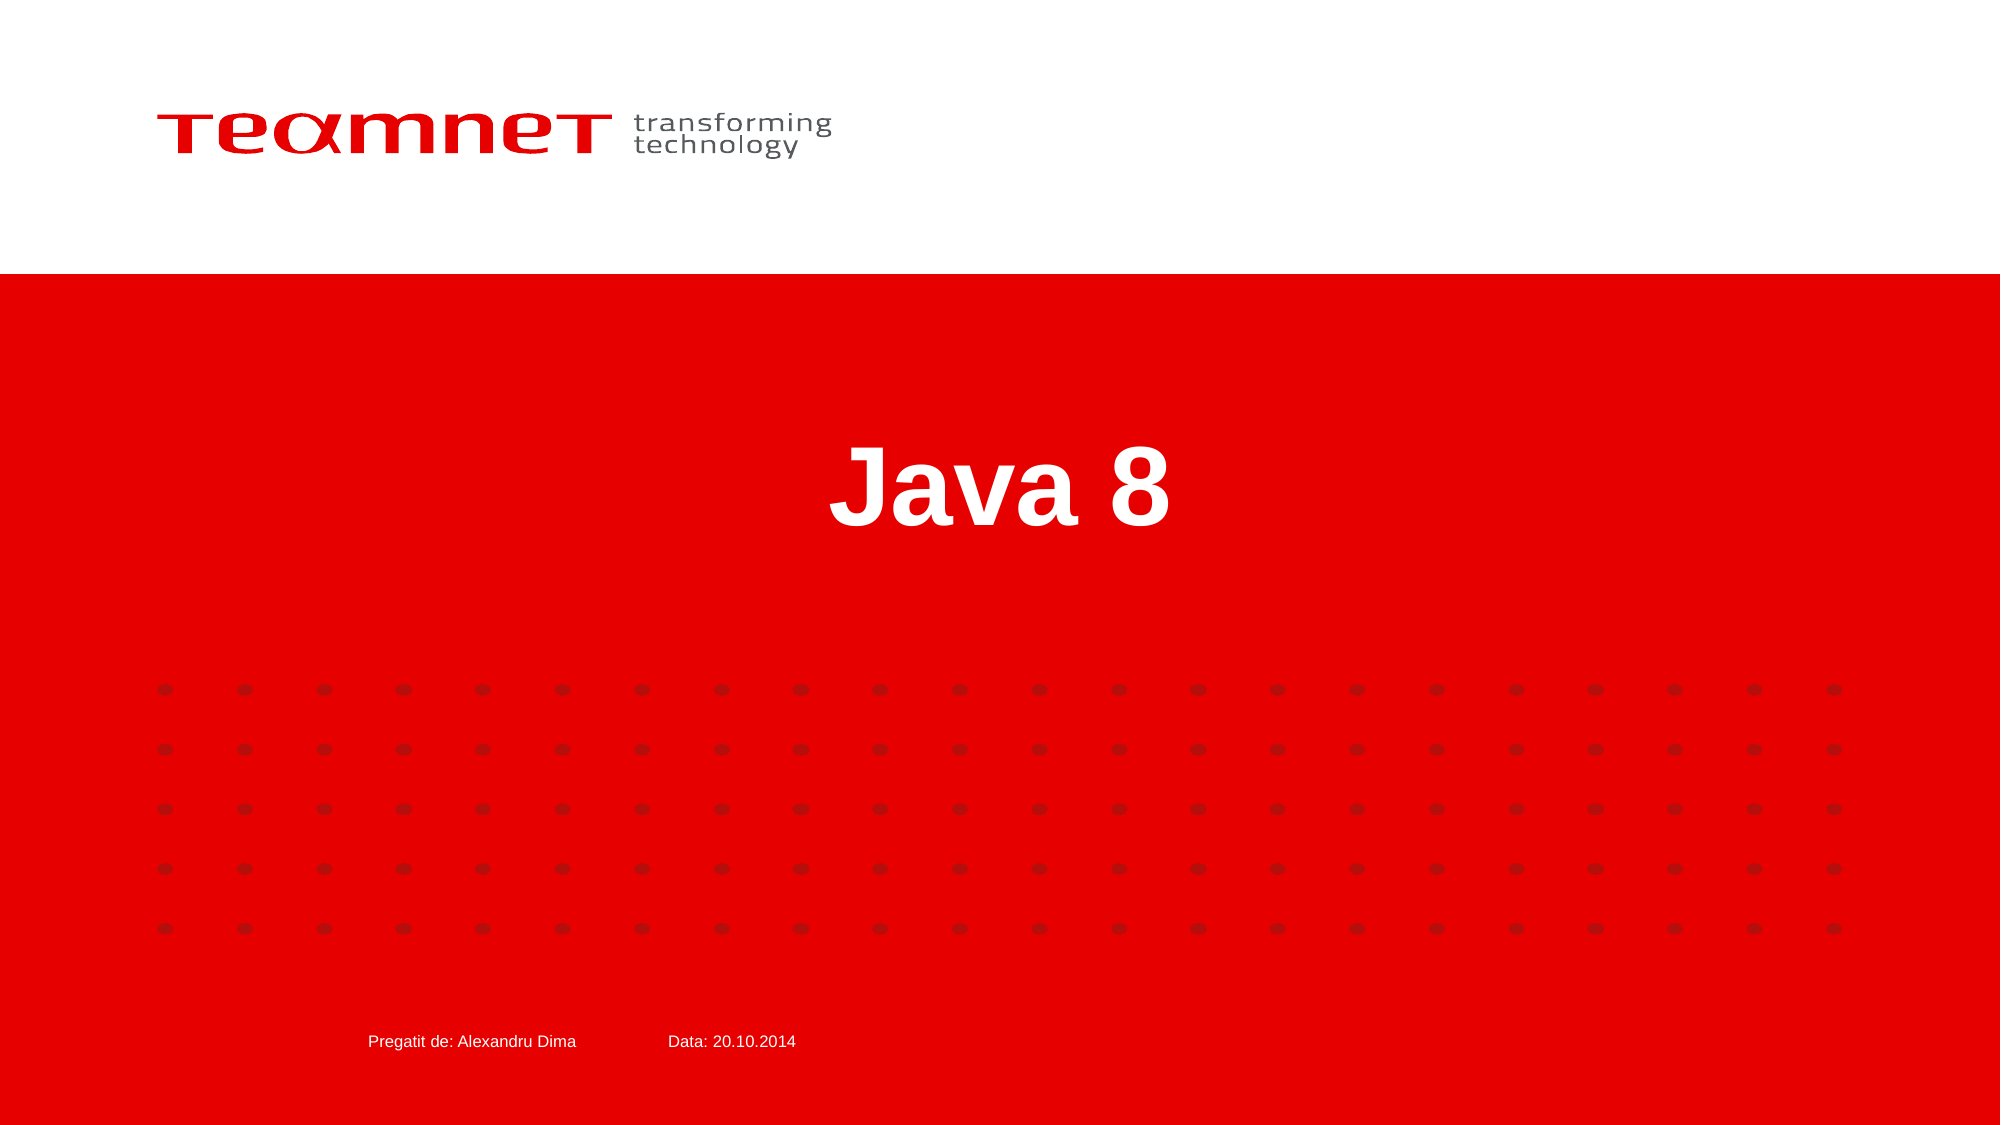

# Java 8
Pregatit de: Alexandru Dima 	Data: 20.10.2014